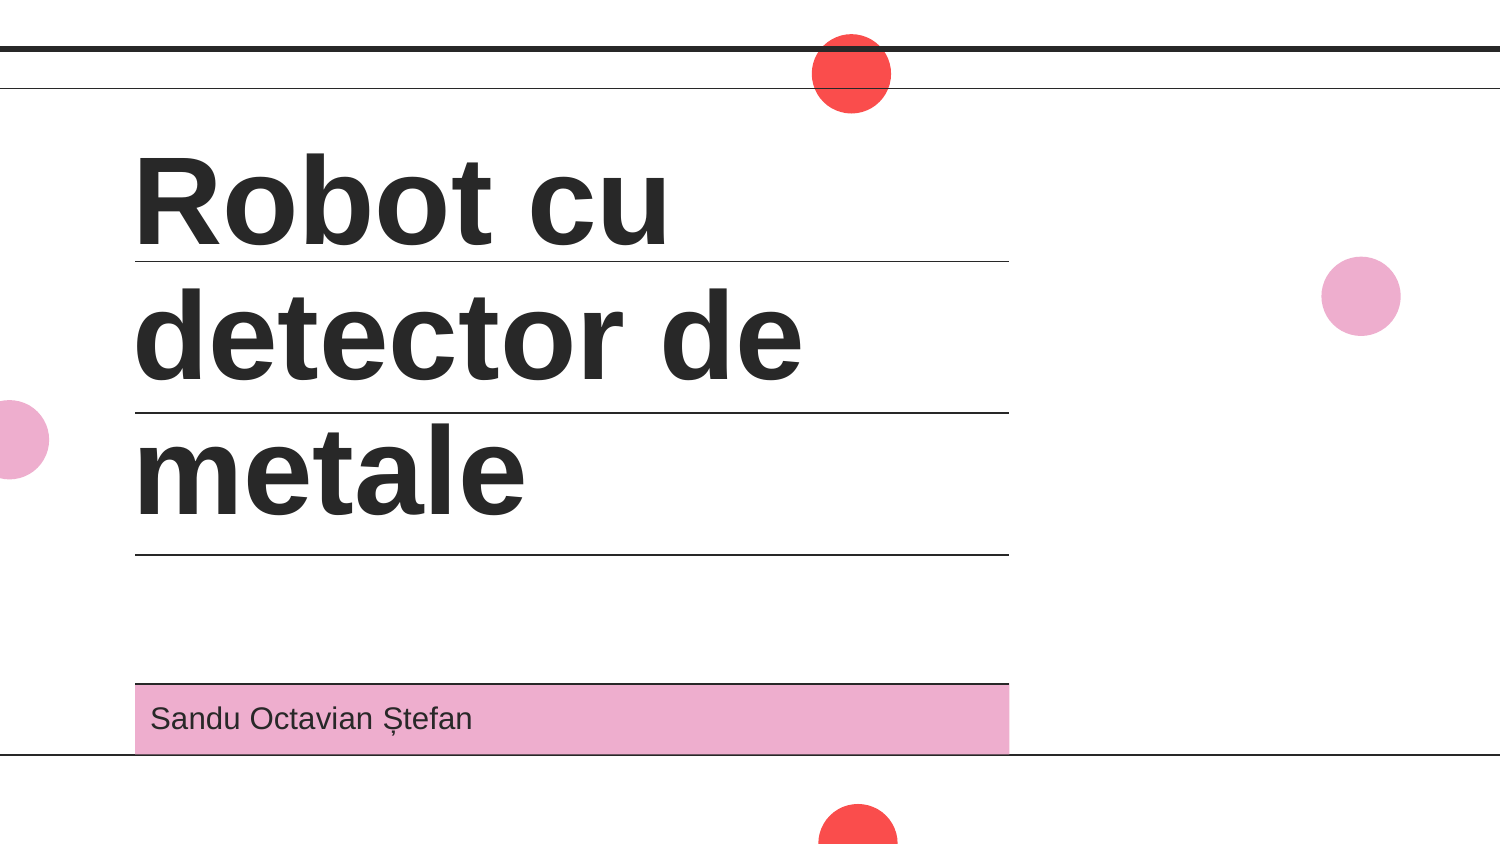

# Robot cu detector de metale

Sandu Octavian Ștefan